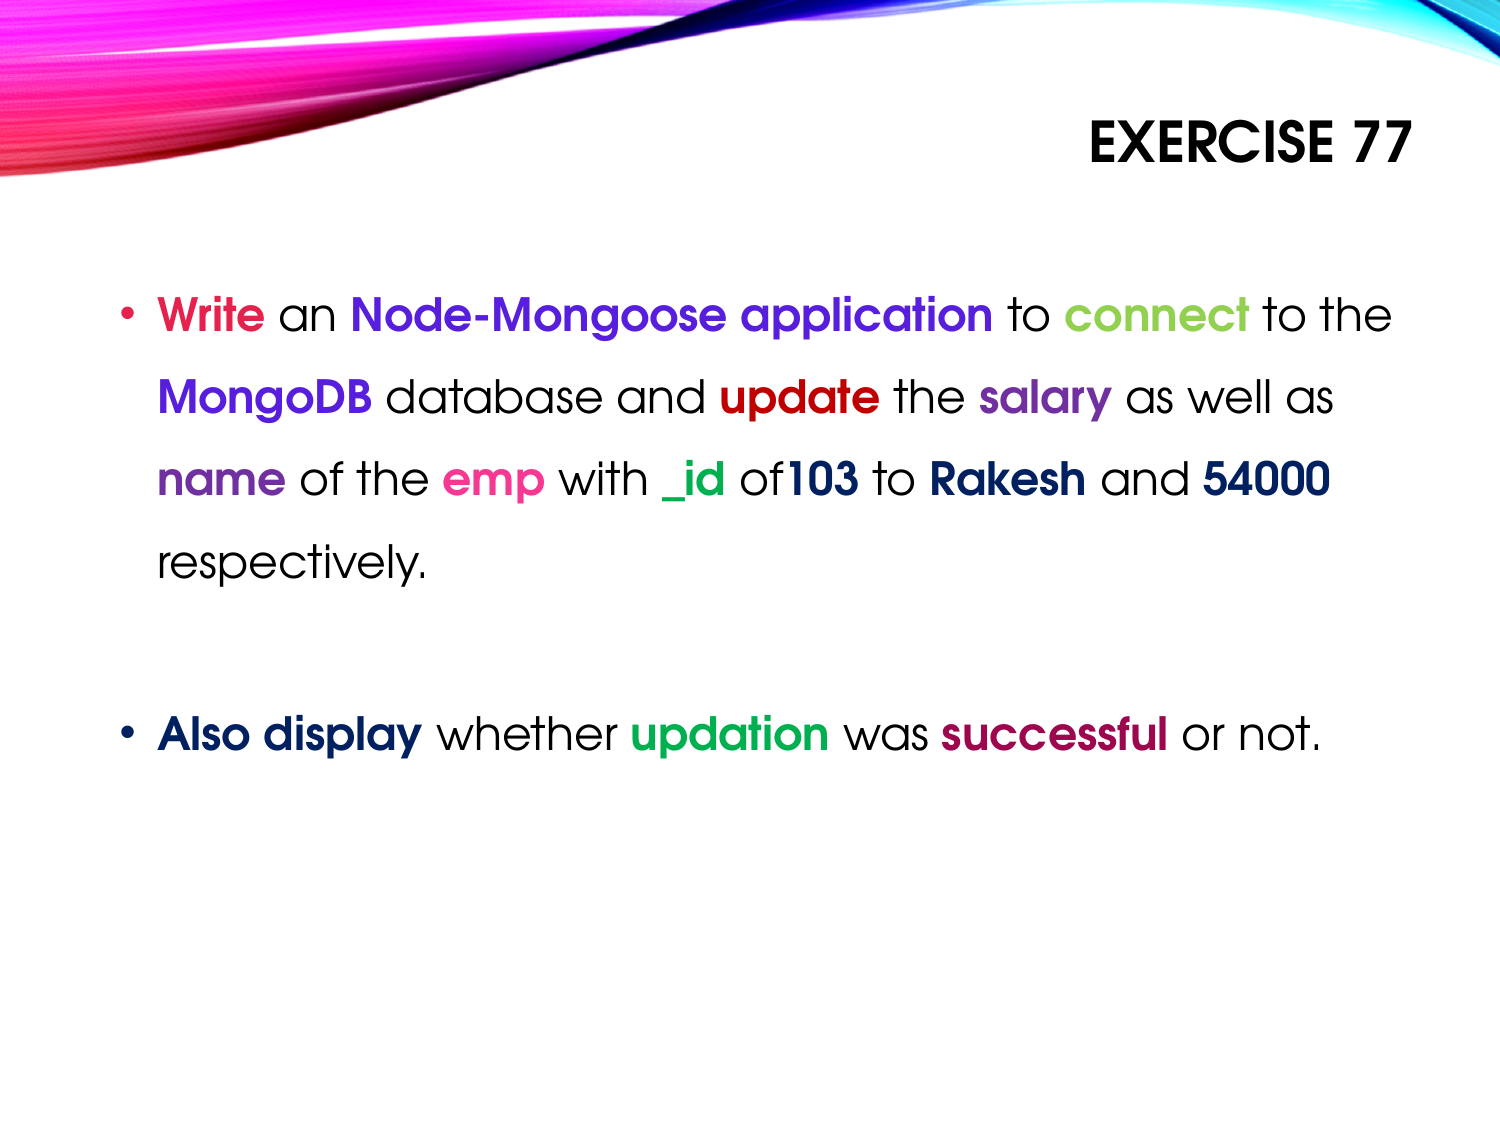

# Exercise 77
Write an Node-Mongoose application to connect to the MongoDB database and update the salary as well as name of the emp with _id of103 to Rakesh and 54000 respectively.

Also display whether updation was successful or not.